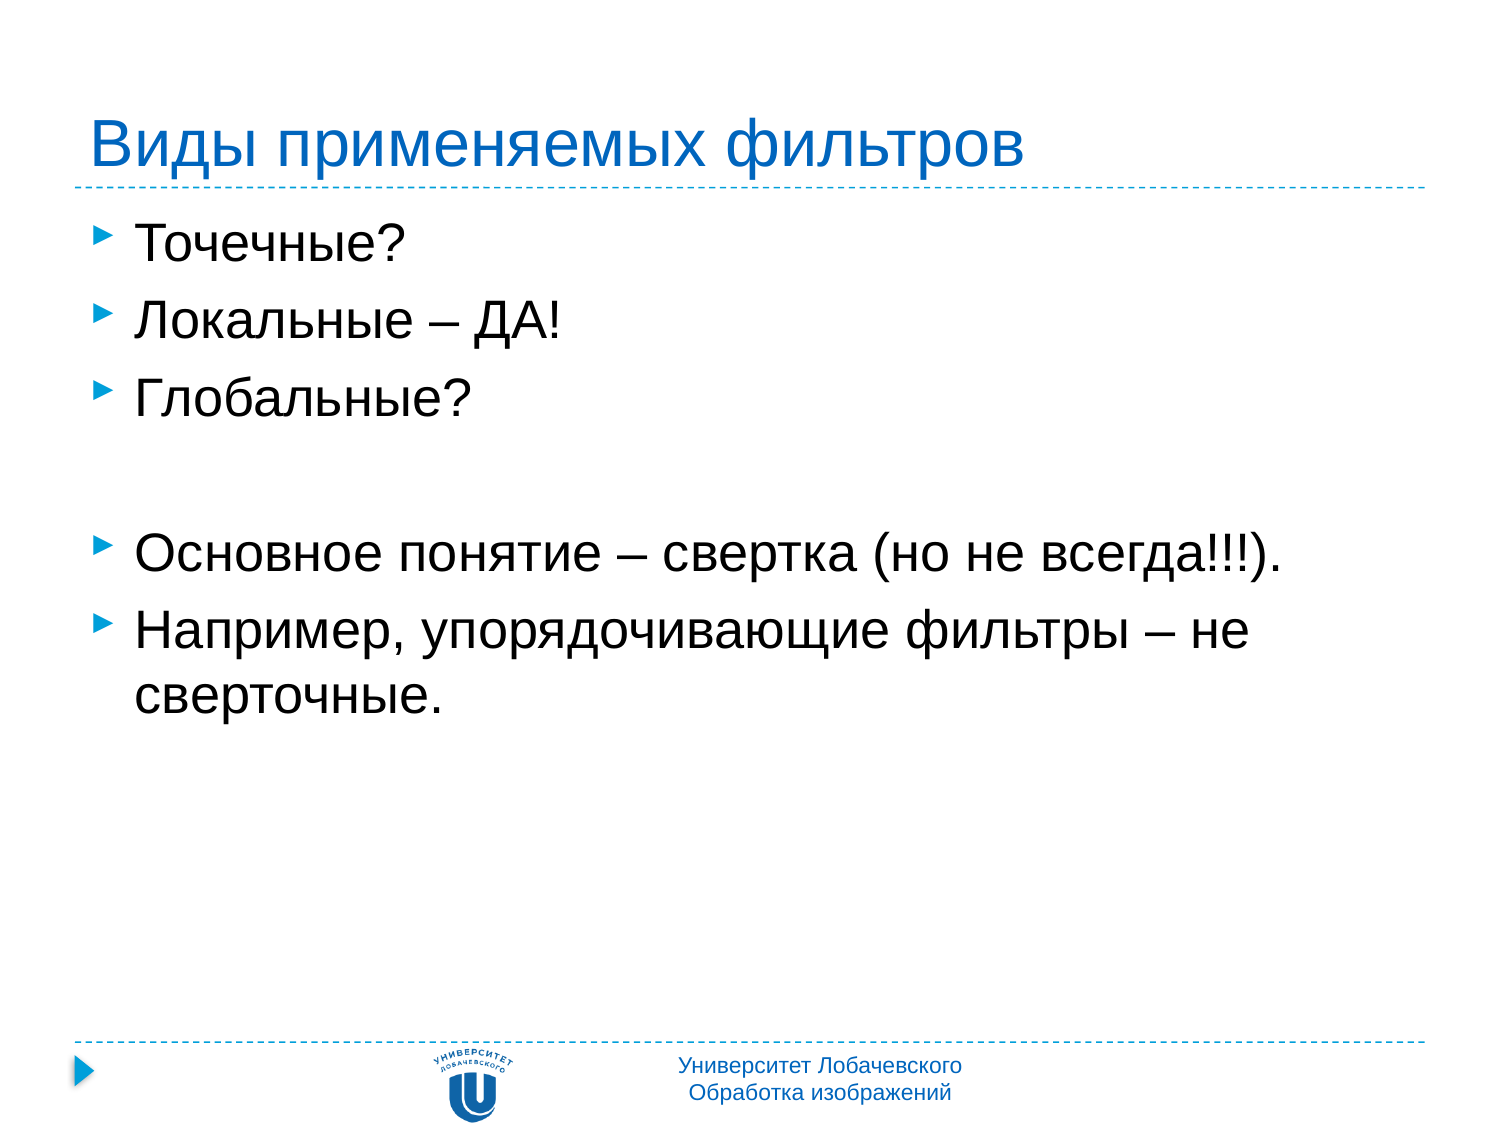

# Виды применяемых фильтров
Точечные?
Локальные – ДА!
Глобальные?

Основное понятие – свертка (но не всегда!!!).
Например, упорядочивающие фильтры – не сверточные.
76
Университет Лобачевского
Обработка изображений